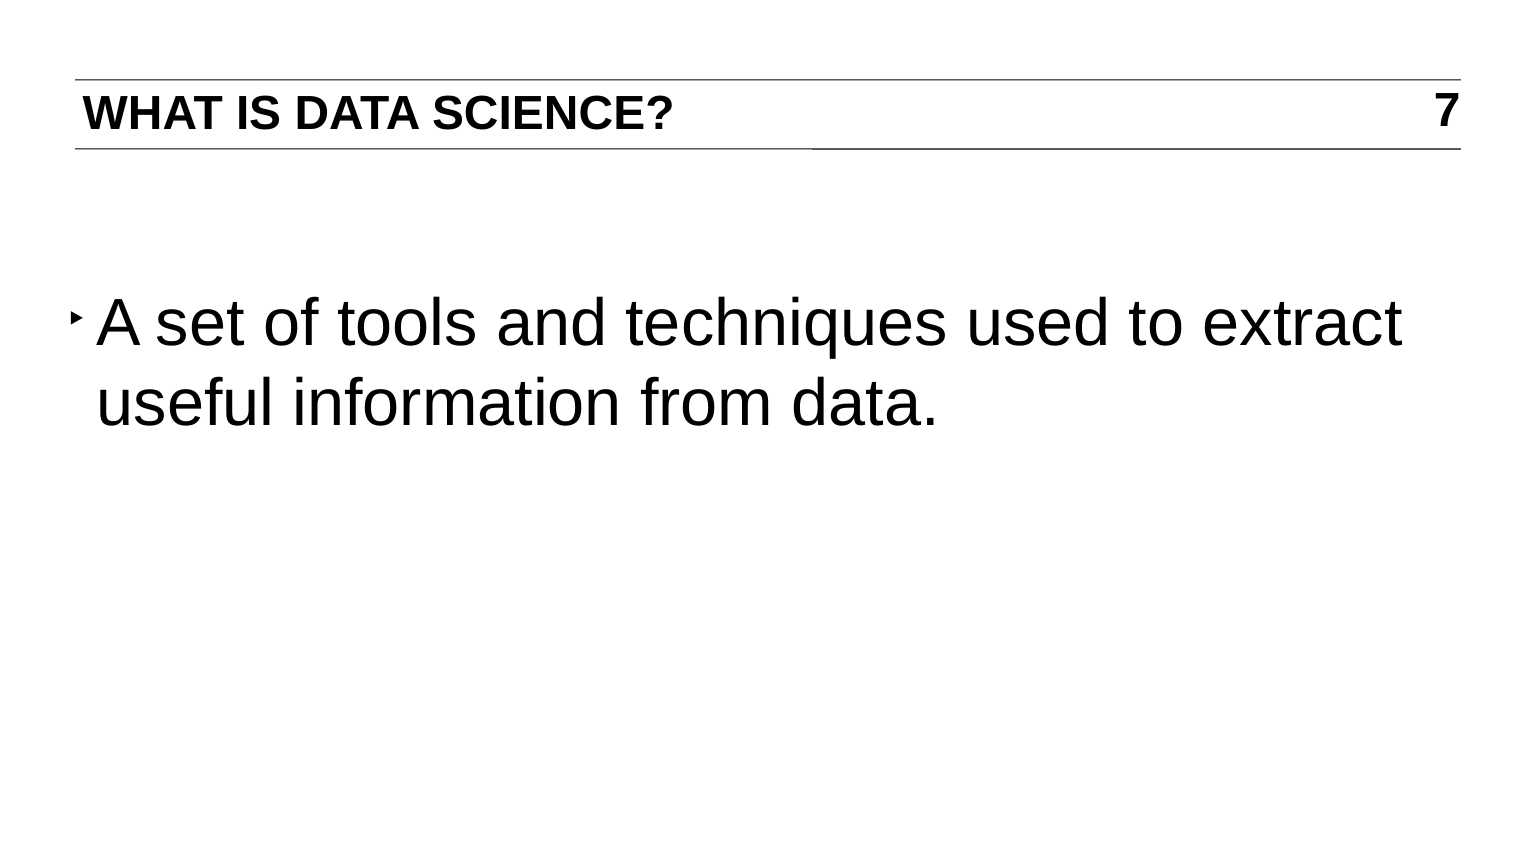

What is DATA SCIENCE?
7

A set of tools and techniques used to extract useful information from data.